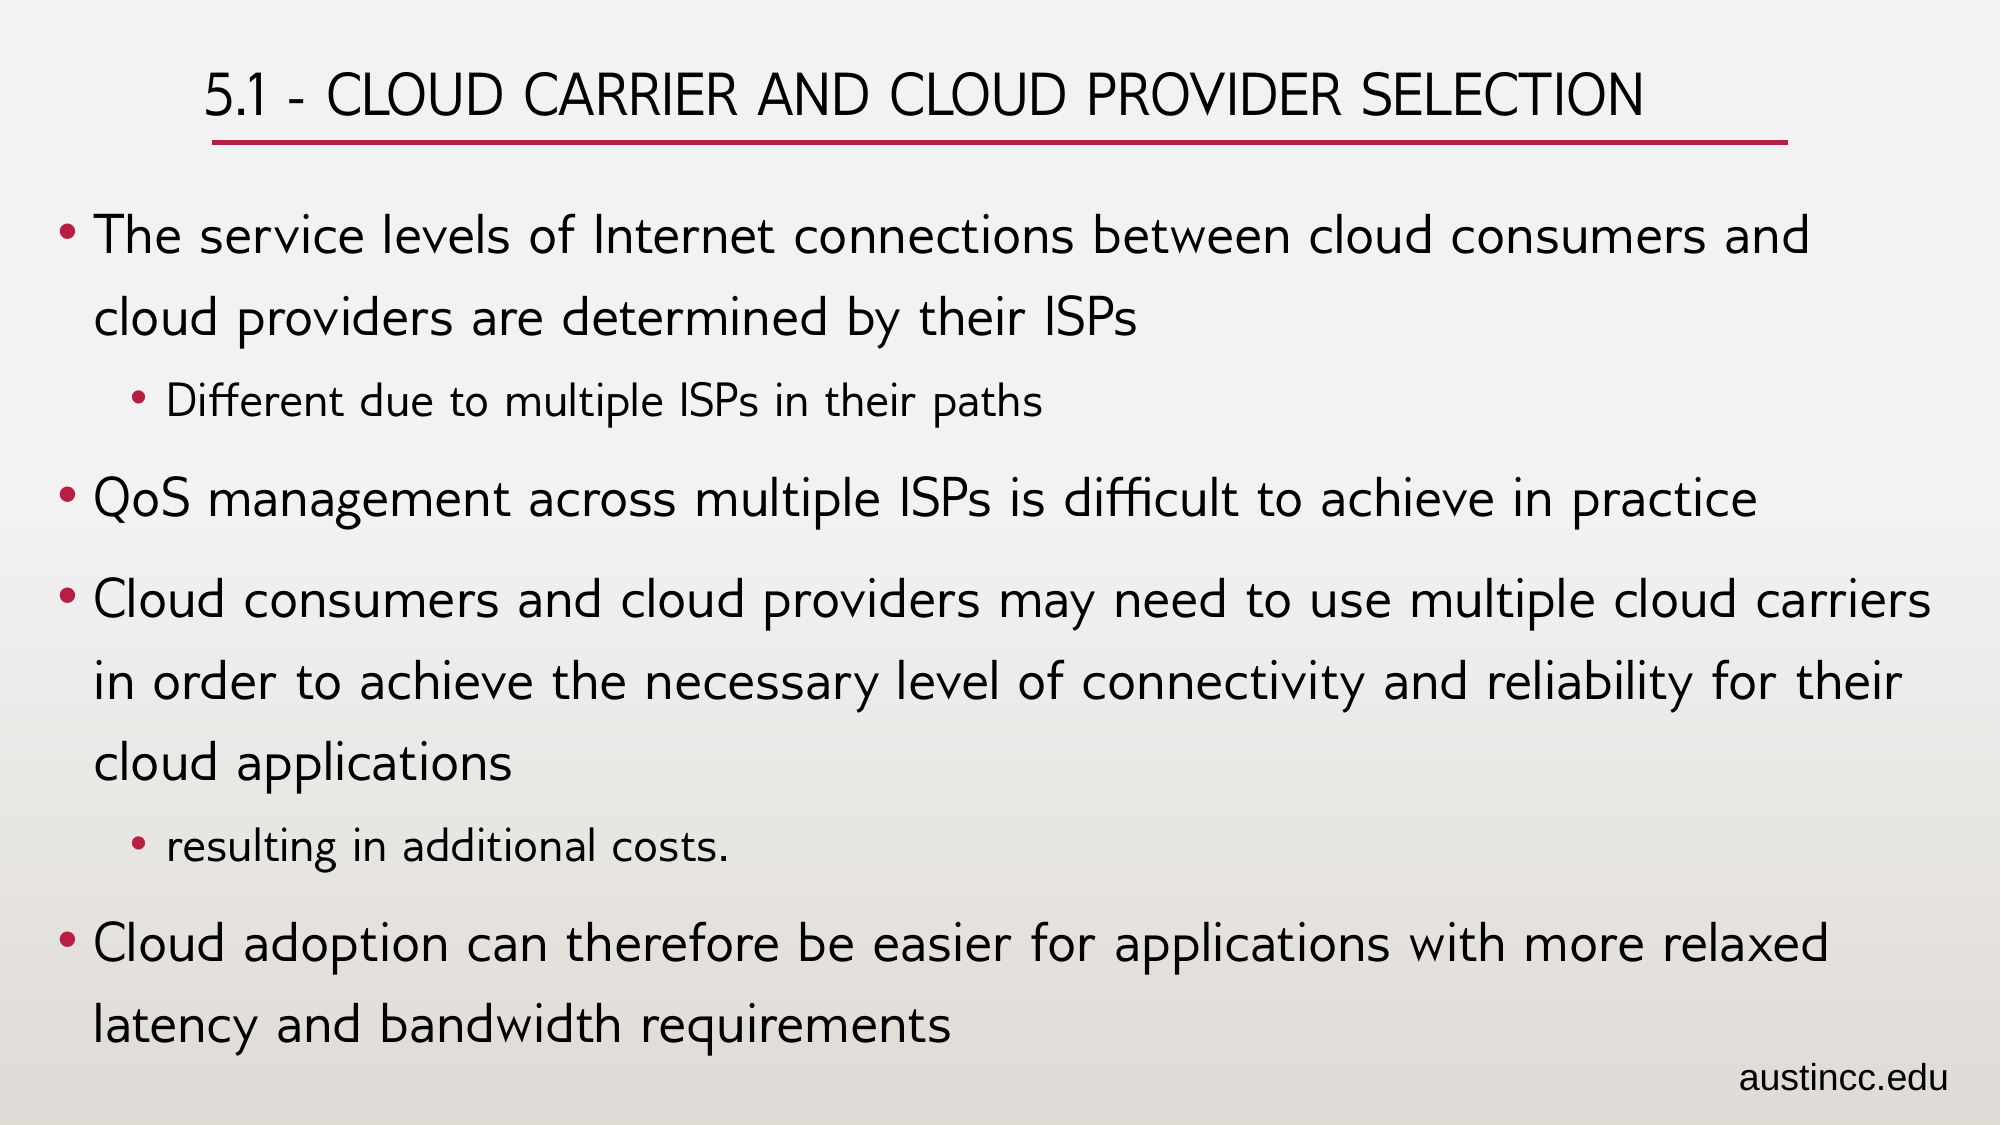

# 5.1 - Cloud Carrier and Cloud Provider Selection
The service levels of Internet connections between cloud consumers and cloud providers are determined by their ISPs
Different due to multiple ISPs in their paths
QoS management across multiple ISPs is difficult to achieve in practice
Cloud consumers and cloud providers may need to use multiple cloud carriers in order to achieve the necessary level of connectivity and reliability for their cloud applications
resulting in additional costs.
Cloud adoption can therefore be easier for applications with more relaxed latency and bandwidth requirements